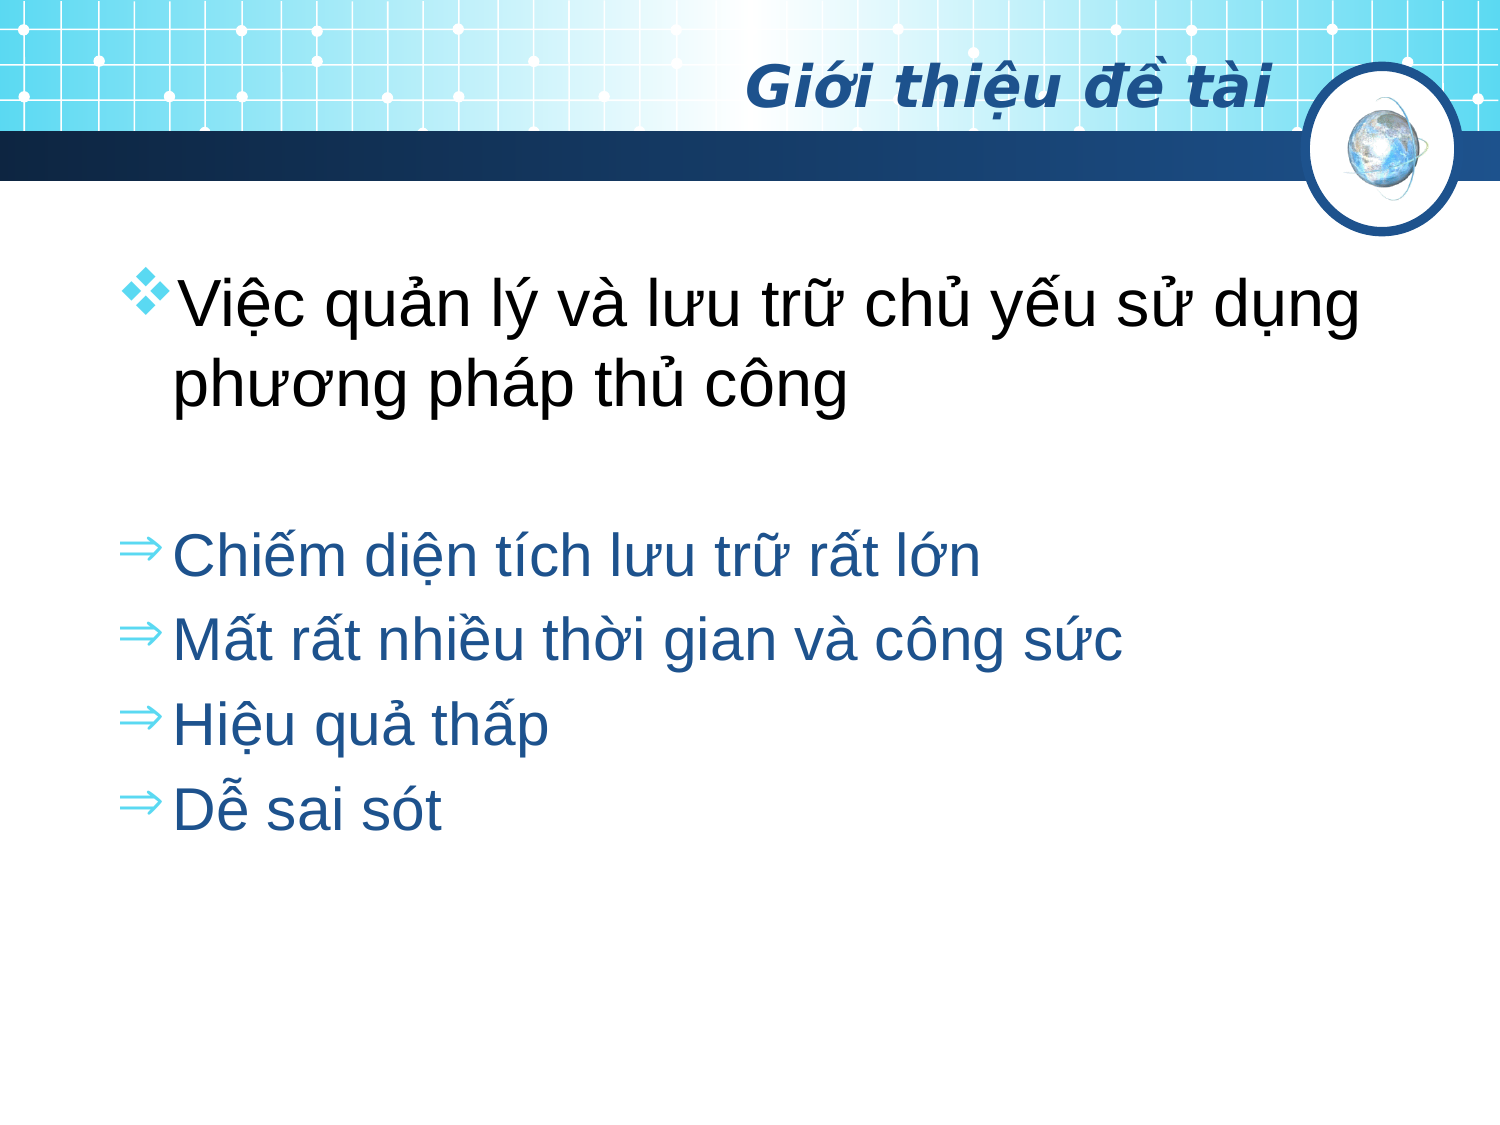

# Giới thiệu đề tài
Việc quản lý và lưu trữ chủ yếu sử dụng phương pháp thủ công

Chiếm diện tích lưu trữ rất lớn
Mất rất nhiều thời gian và công sức
Hiệu quả thấp
Dễ sai sót